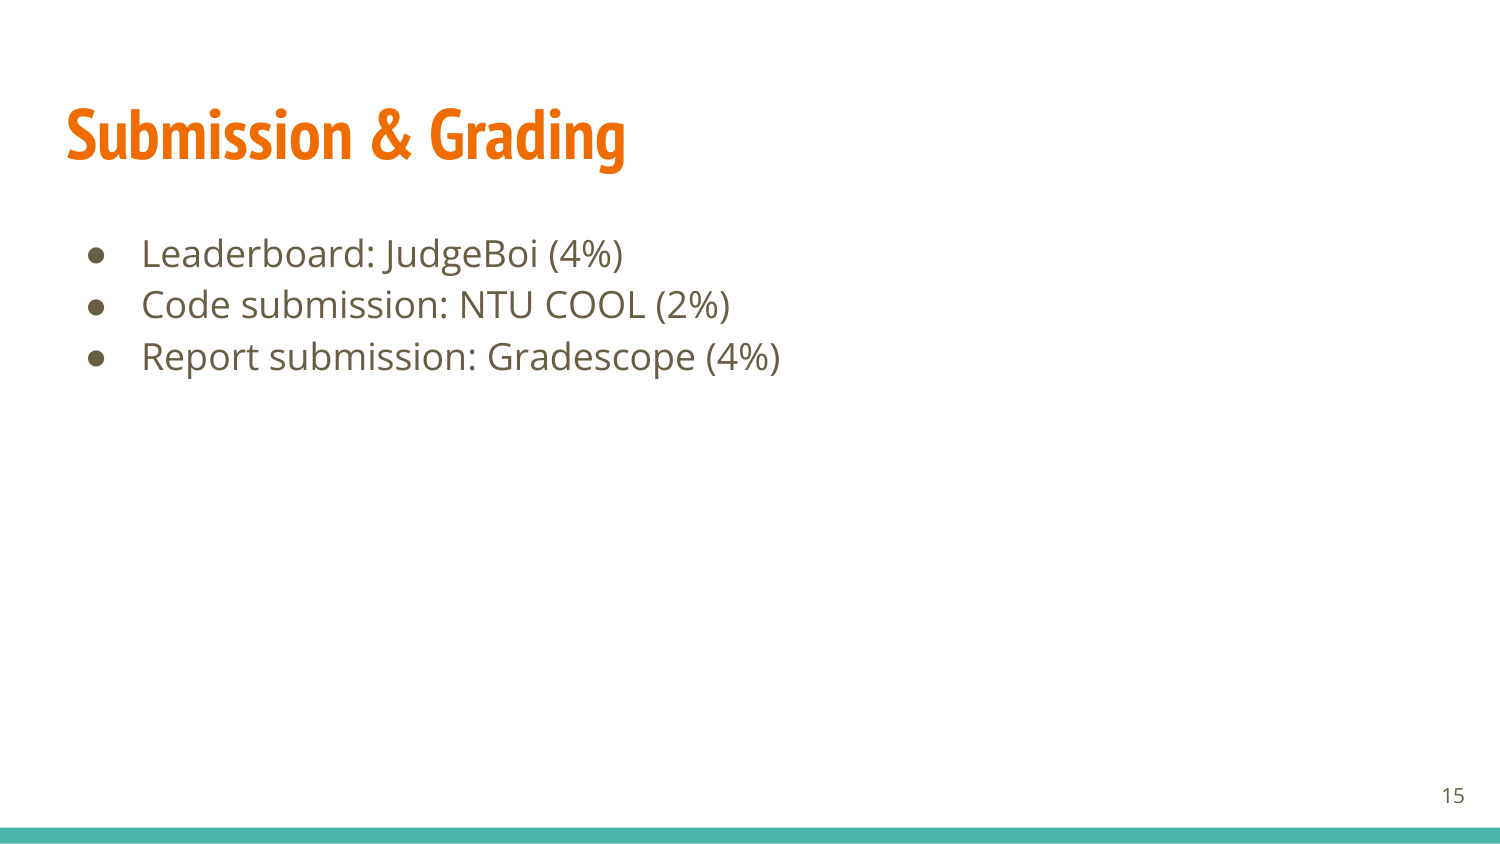

# Submission & Grading
Leaderboard: JudgeBoi (4%)
Code submission: NTU COOL (2%)
Report submission: Gradescope (4%)
15